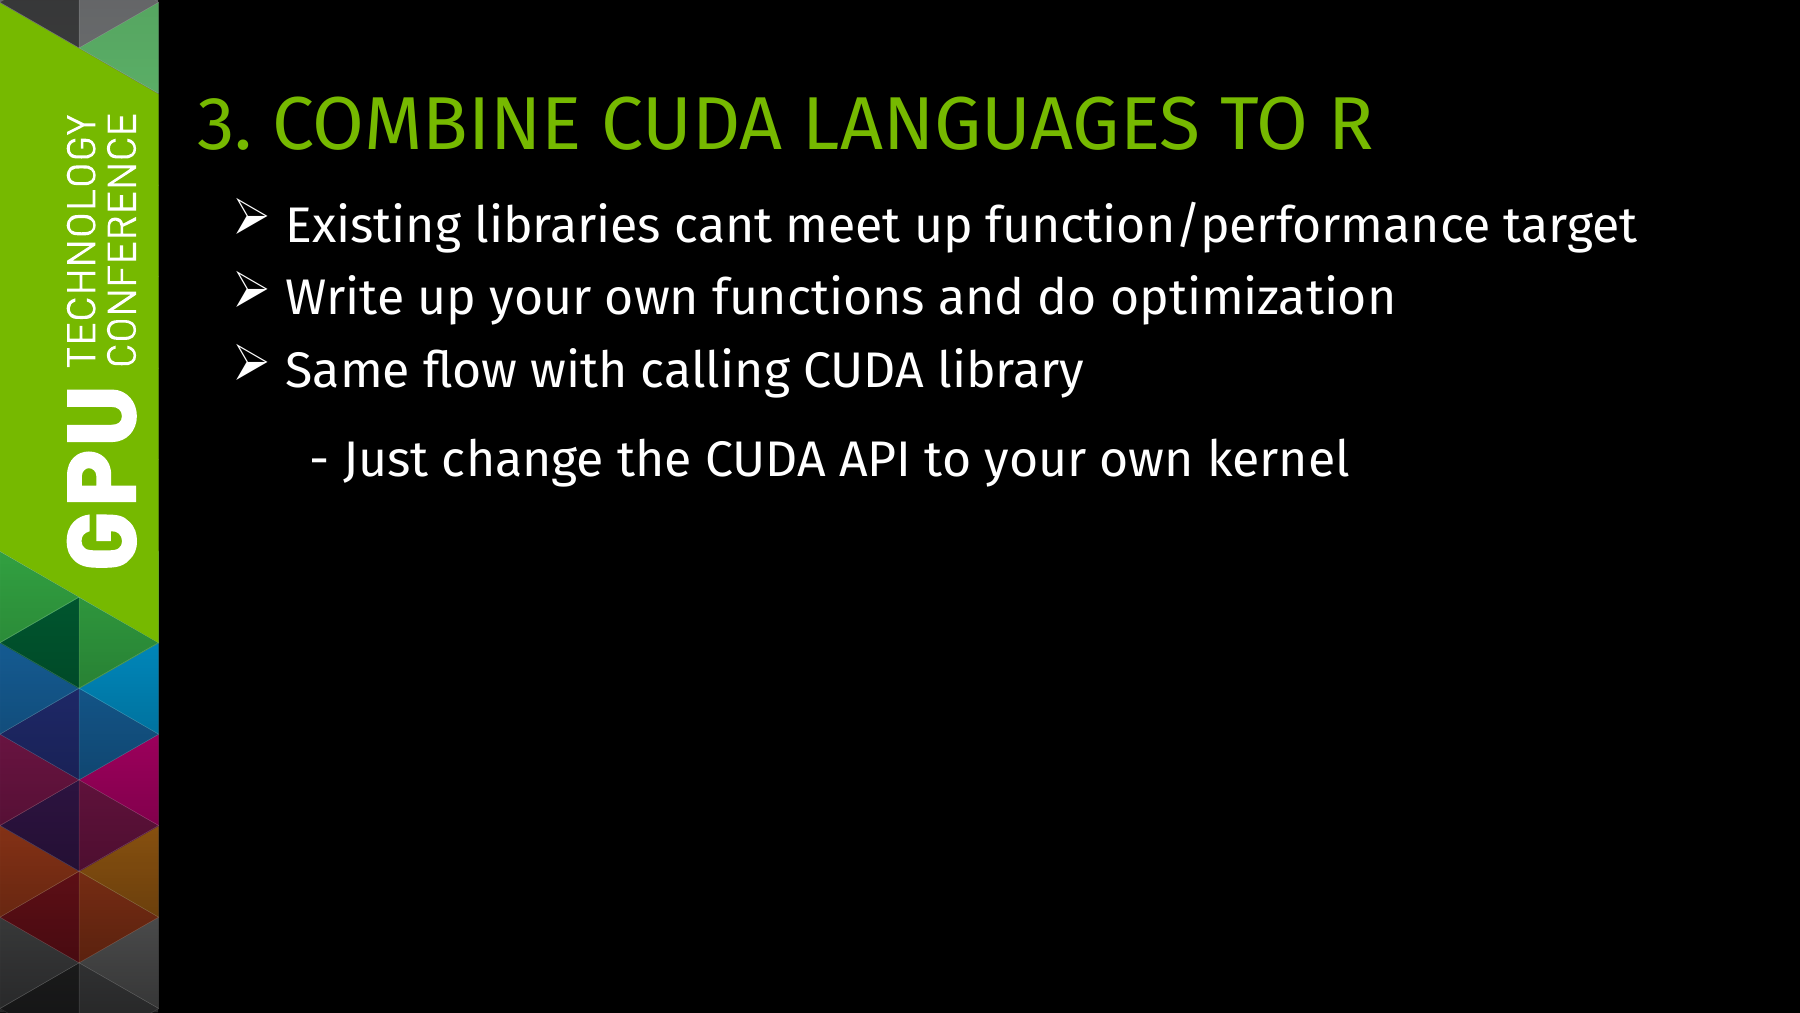

# 3. Combine CUDA Languages to R
 Existing libraries cant meet up function/performance target
 Write up your own functions and do optimization
 Same flow with calling CUDA library

- Just change the CUDA API to your own kernel